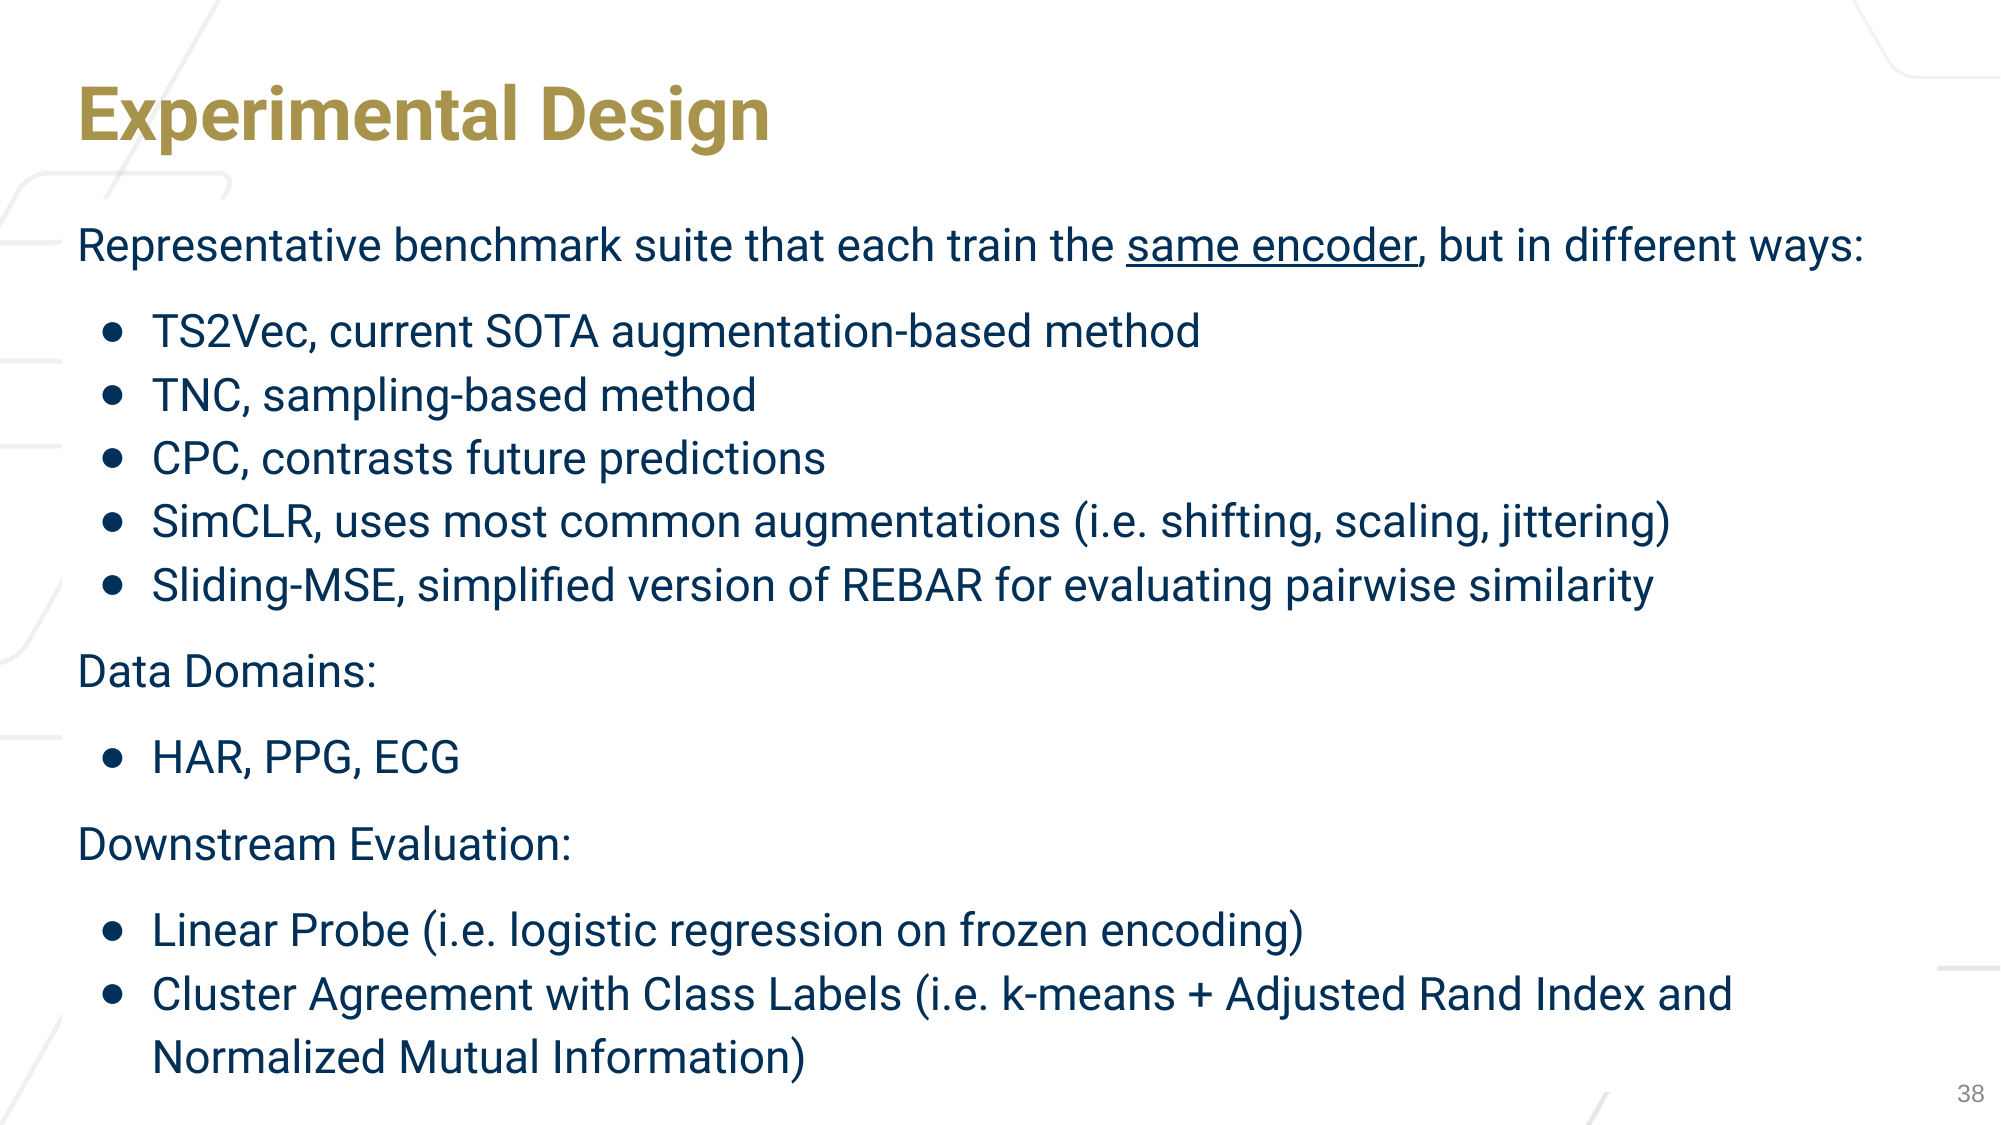

# Experimental Design
Representative benchmark suite that each train the same encoder, but in different ways:
TS2Vec, current SOTA augmentation-based method
TNC, sampling-based method
CPC, contrasts future predictions
SimCLR, uses most common augmentations (i.e. shifting, scaling, jittering)
Sliding-MSE, simplified version of REBAR for evaluating pairwise similarity
Data Domains:
HAR, PPG, ECG
Downstream Evaluation:
Linear Probe (i.e. logistic regression on frozen encoding)
Cluster Agreement with Class Labels (i.e. k-means + Adjusted Rand Index and Normalized Mutual Information)
38